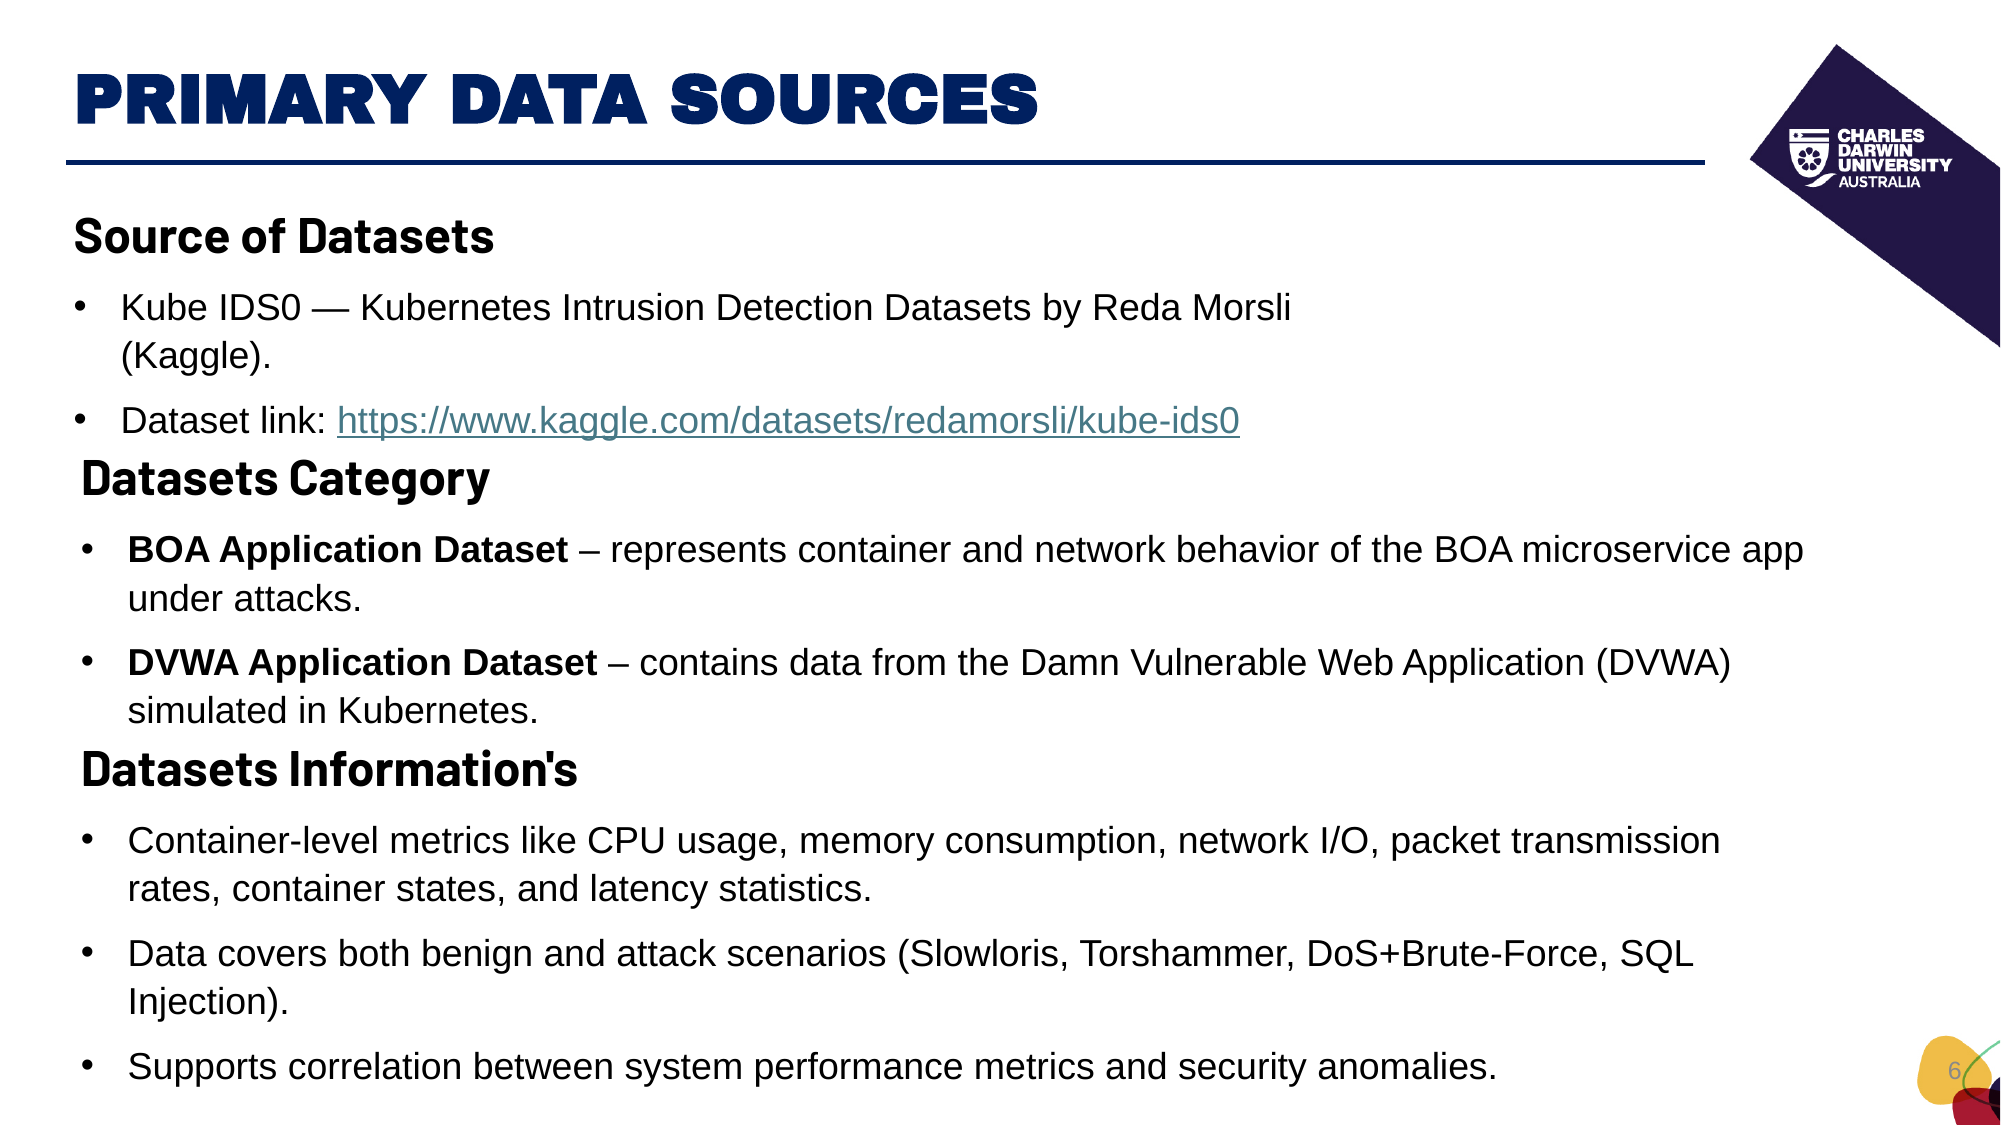

PRIMARY DATA SOURCES
Source of Datasets
Kube IDS0 — Kubernetes Intrusion Detection Datasets by Reda Morsli (Kaggle).
Dataset link: https://www.kaggle.com/datasets/redamorsli/kube-ids0
Datasets Category
BOA Application Dataset – represents container and network behavior of the BOA microservice app under attacks.
DVWA Application Dataset – contains data from the Damn Vulnerable Web Application (DVWA) simulated in Kubernetes.
Datasets Information's
Container-level metrics like CPU usage, memory consumption, network I/O, packet transmission rates, container states, and latency statistics.
Data covers both benign and attack scenarios (Slowloris, Torshammer, DoS+Brute-Force, SQL Injection).
Supports correlation between system performance metrics and security anomalies.
6